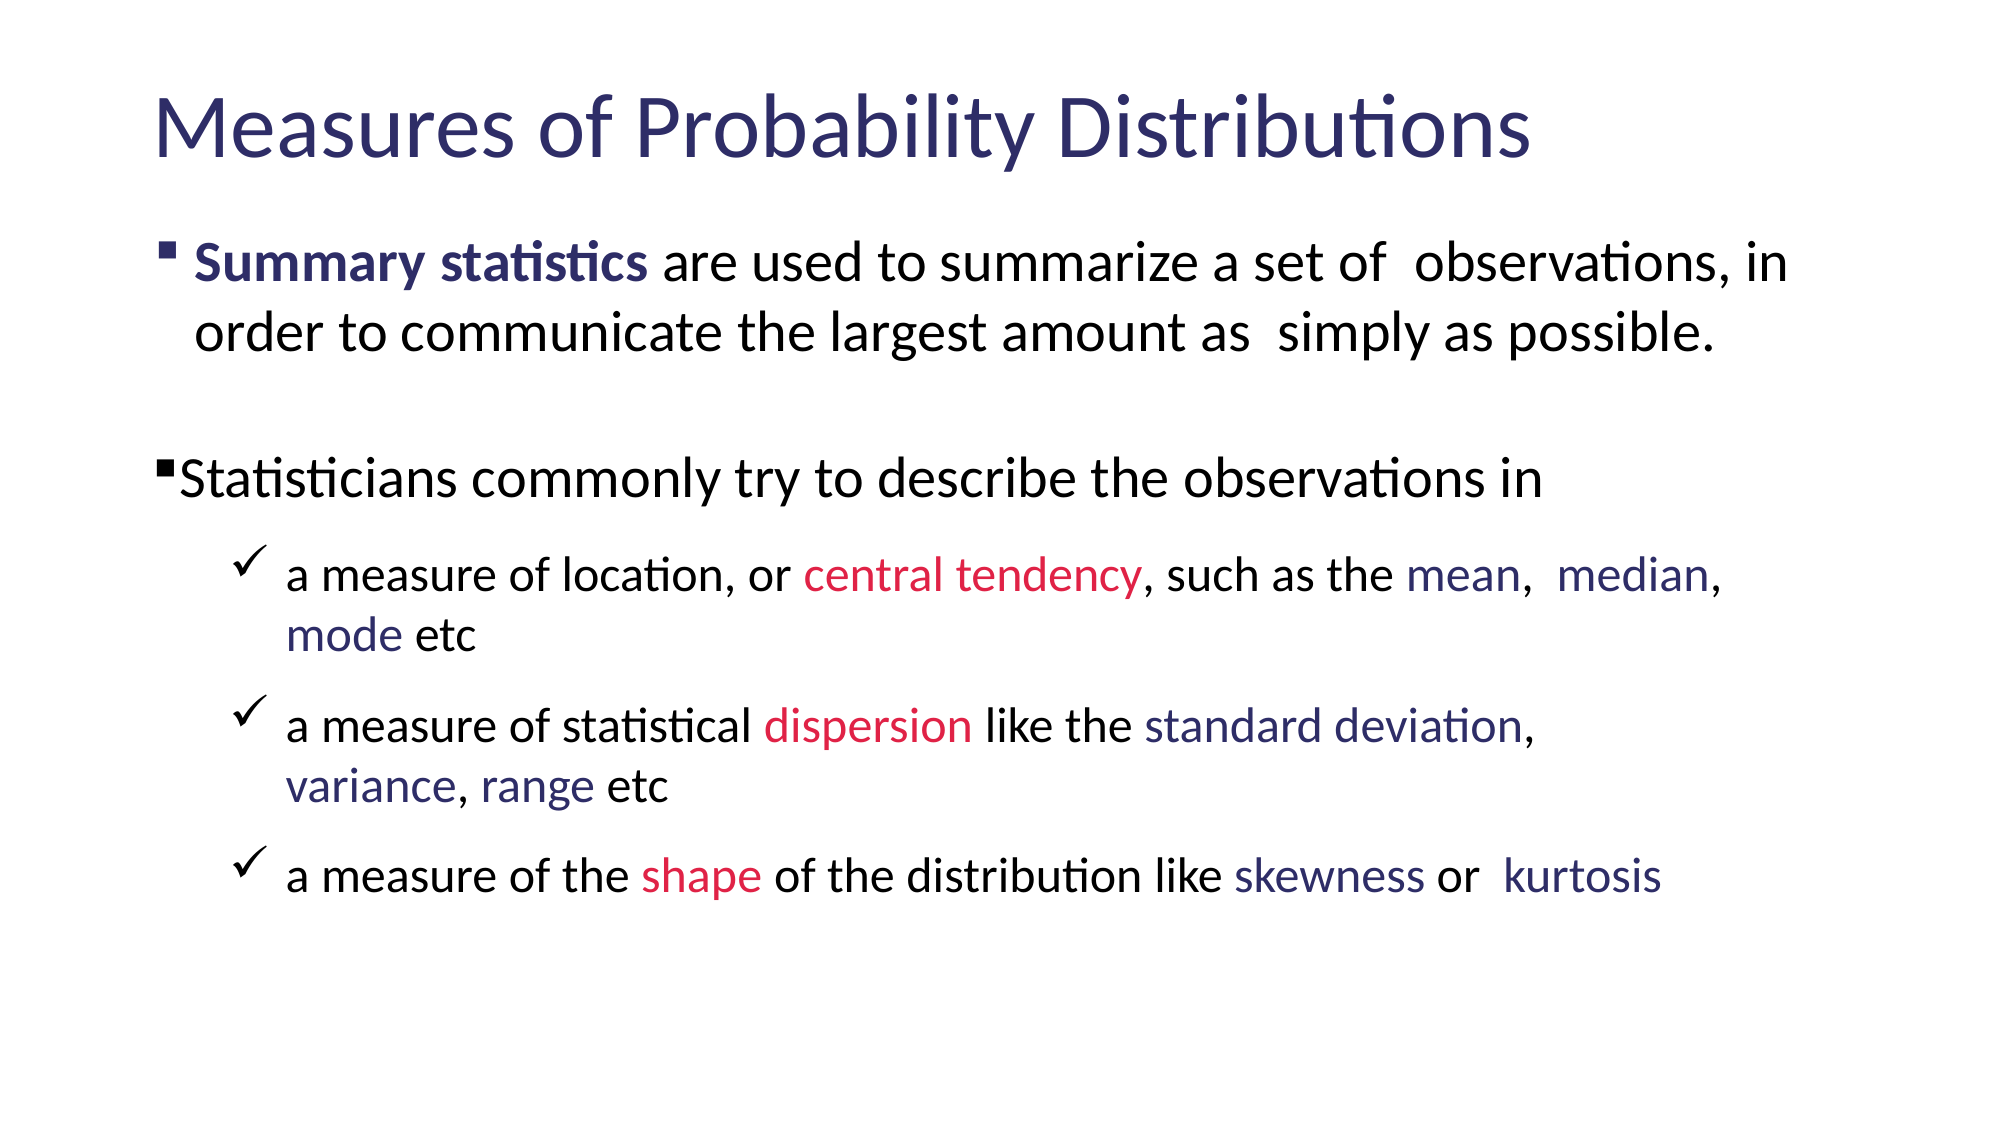

# Measures of Probability Distributions
Summary statistics are used to summarize a set of  observations, in order to communicate the largest amount as  simply as possible.

Statisticians commonly try to describe the observations in
a measure of location, or central tendency, such as the mean,  median, mode etc
a measure of statistical dispersion like the standard deviation, variance, range etc
a measure of the shape of the distribution like skewness or  kurtosis